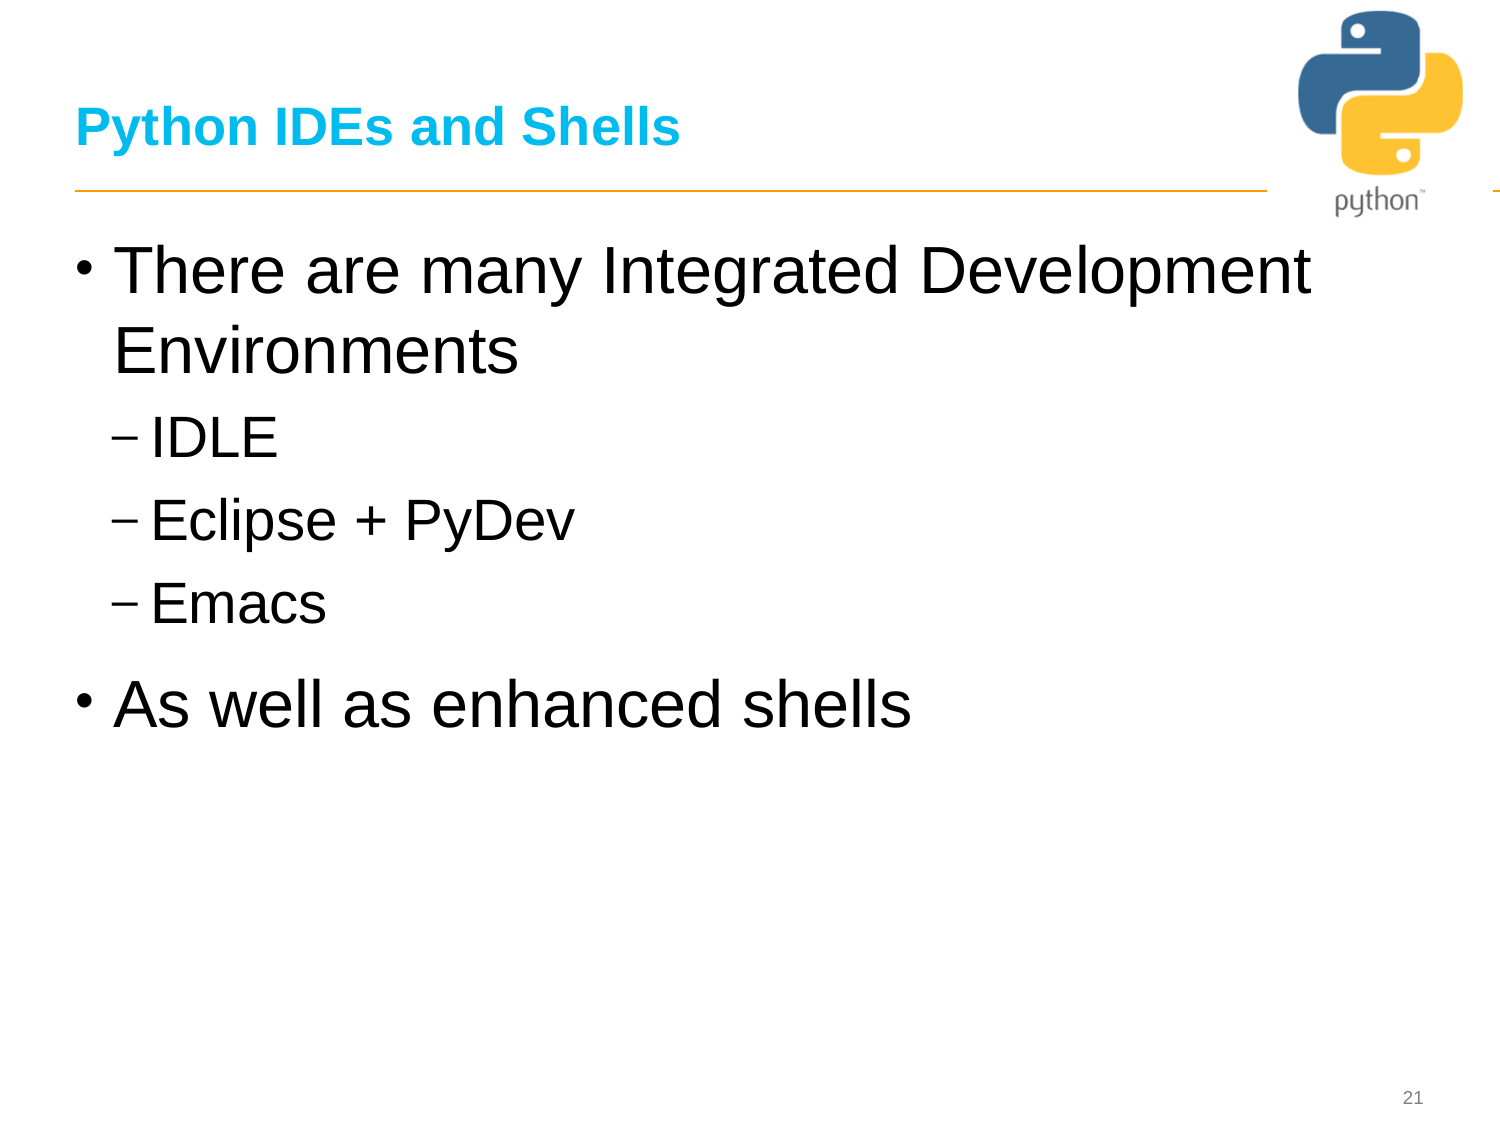

# Python IDEs and Shells
There are many Integrated Development Environments
IDLE
Eclipse + PyDev
Emacs
As well as enhanced shells